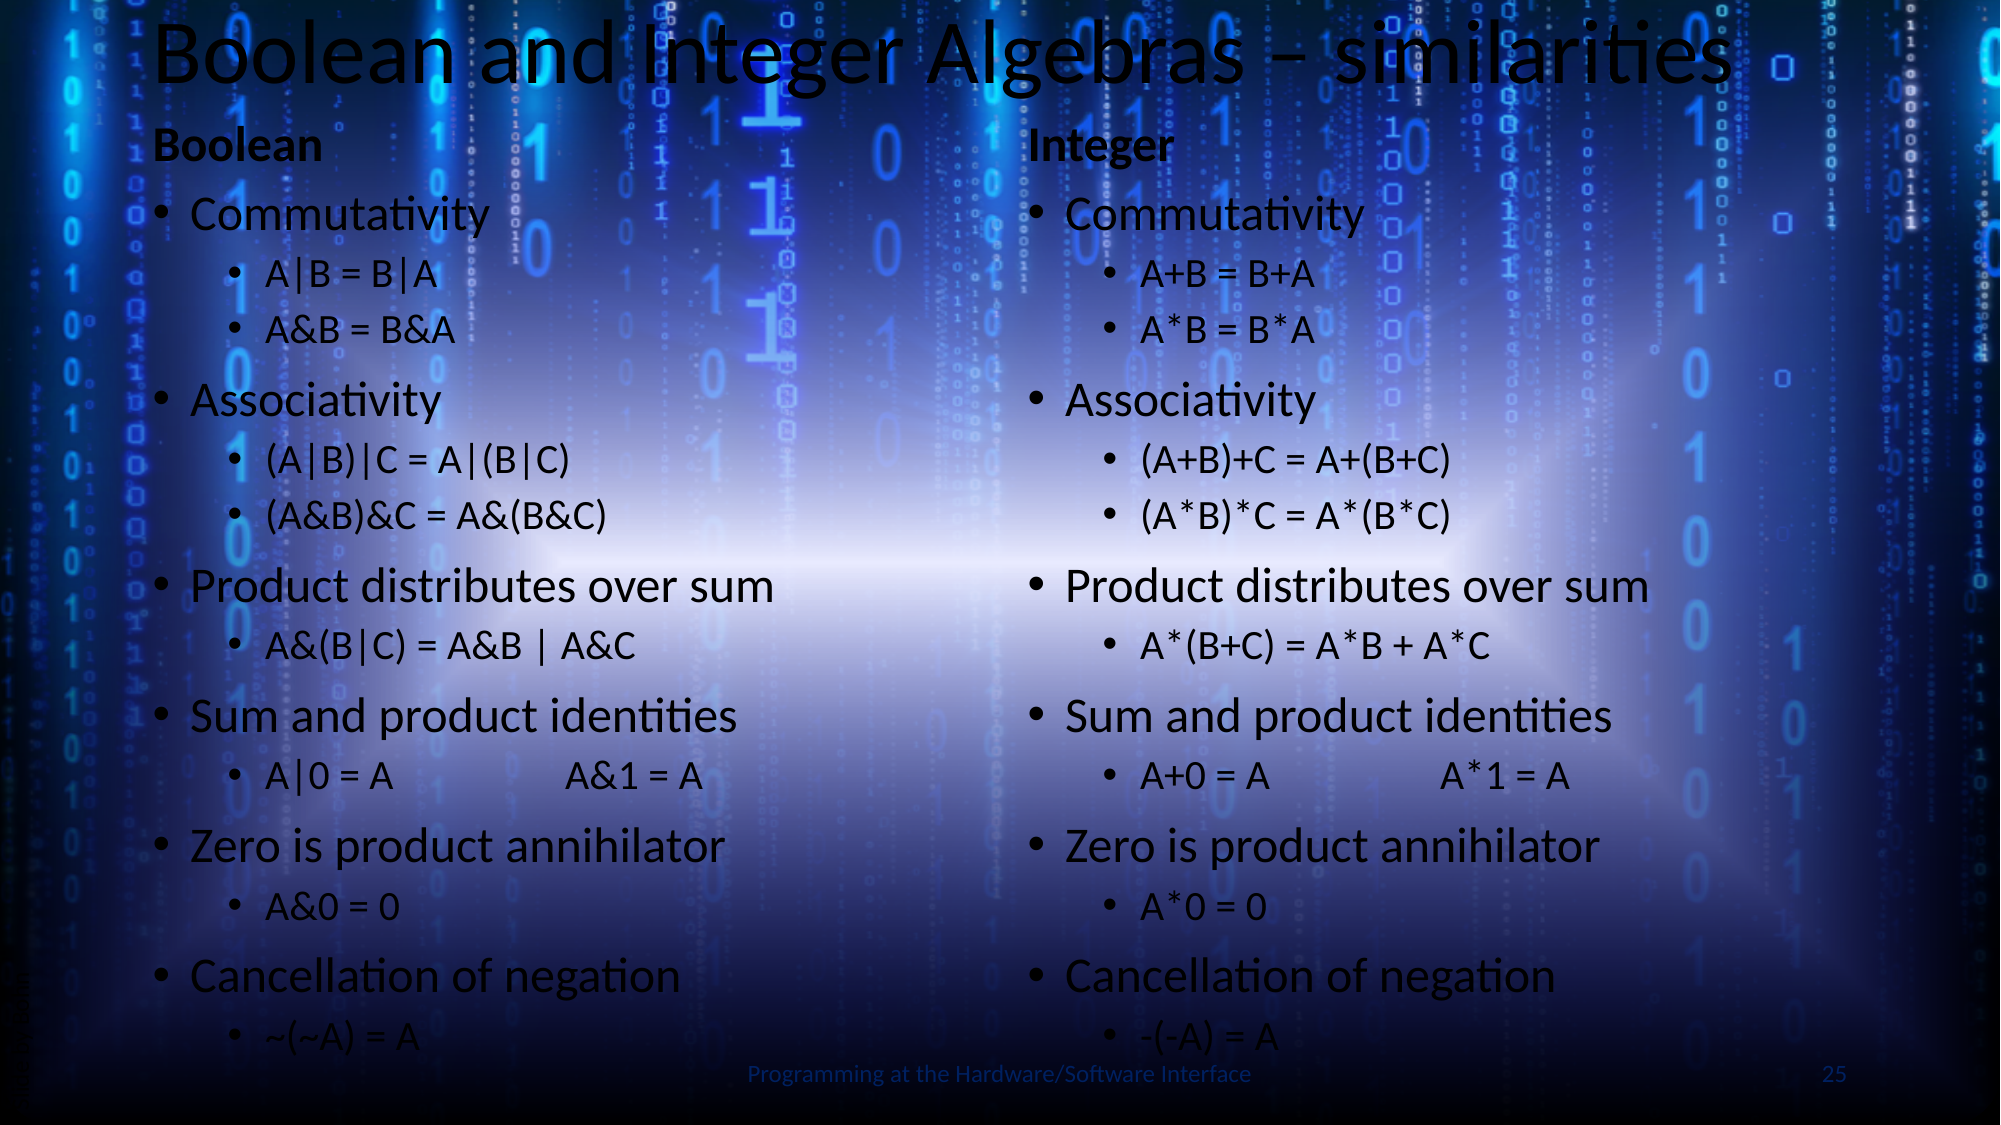

# Boolean and Integer Algebras – similarities
Boolean
Integer
Commutativity
A|B = B|A
A&B = B&A
Associativity
(A|B)|C = A|(B|C)
(A&B)&C = A&(B&C)
Product distributes over sum
A&(B|C) = A&B | A&C
Sum and product identities
A|0 = A		A&1 = A
Zero is product annihilator
A&0 = 0
Cancellation of negation
~(~A) = A
Commutativity
A+B = B+A
A*B = B*A
Associativity
(A+B)+C = A+(B+C)
(A*B)*C = A*(B*C)
Product distributes over sum
A*(B+C) = A*B + A*C
Sum and product identities
A+0 = A		A*1 = A
Zero is product annihilator
A*0 = 0
Cancellation of negation
-(-A) = A
Slide by Bohn
Programming at the Hardware/Software Interface
25